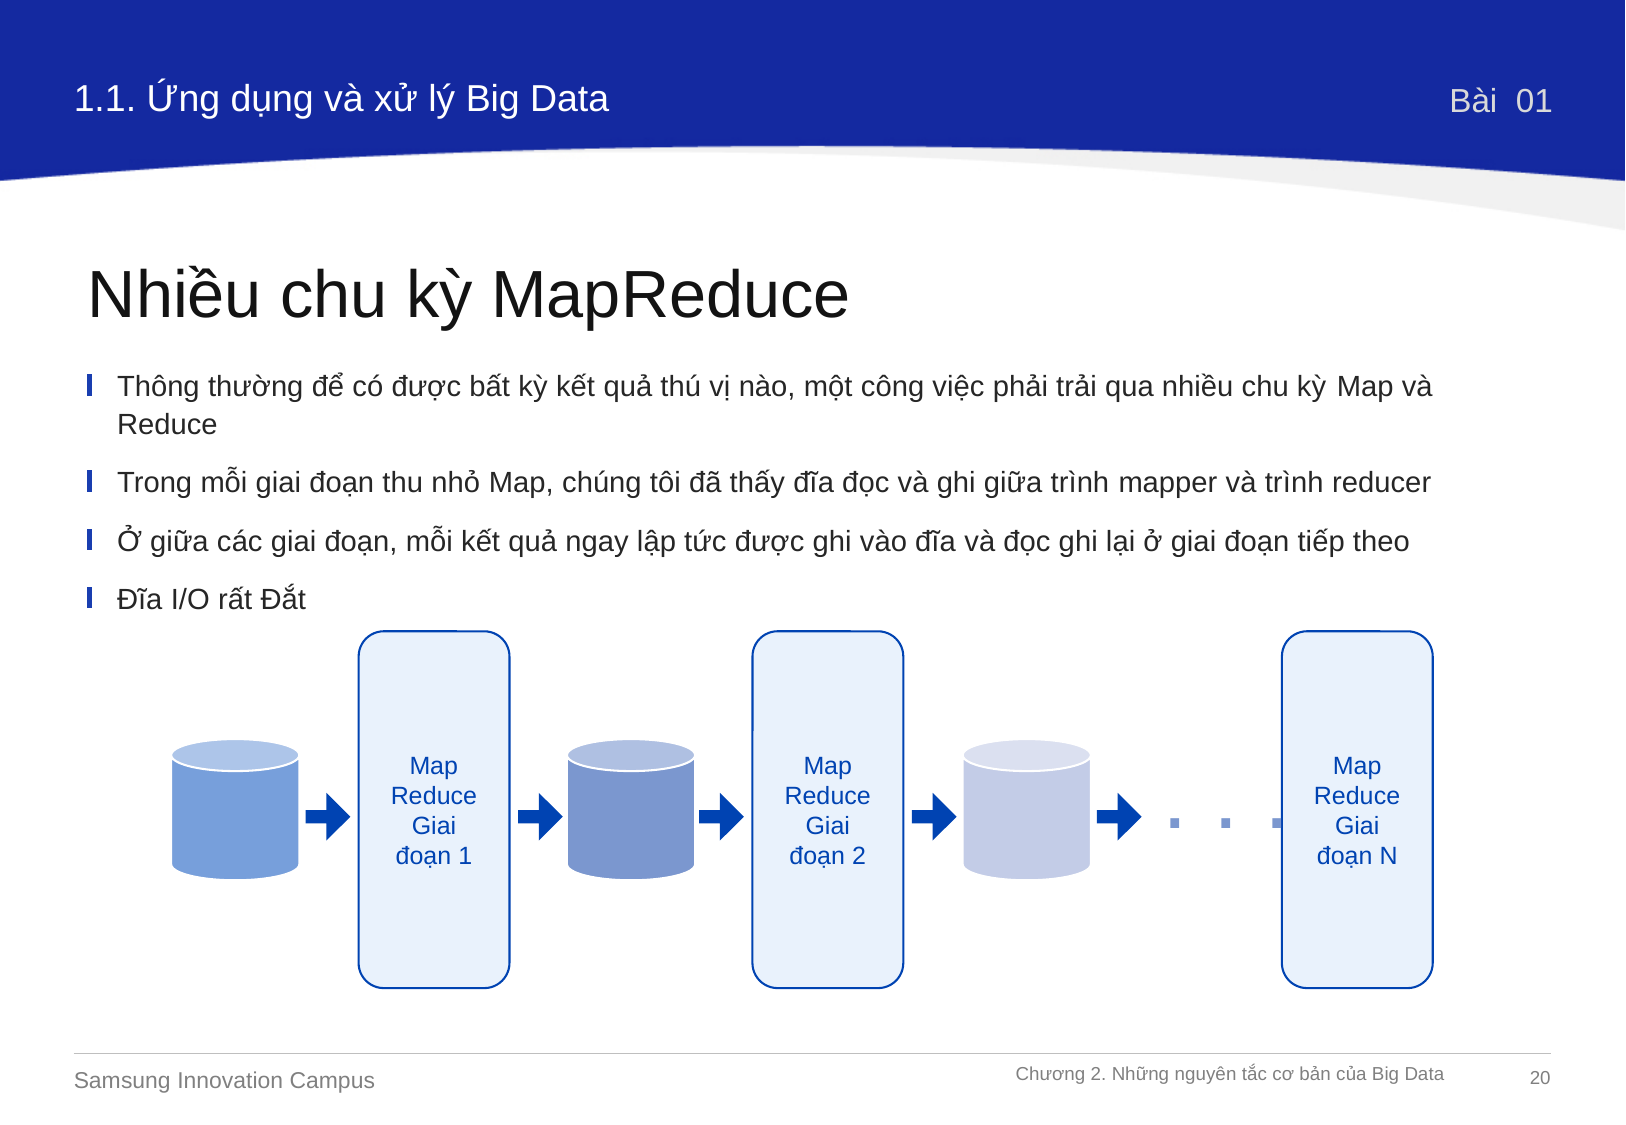

1.1. Ứng dụng và xử lý Big Data
Bài  01
Nhiều chu kỳ MapReduce
Thông thường để có được bất kỳ kết quả thú vị nào, một công việc phải trải qua nhiều chu kỳ Map và Reduce
Trong mỗi giai đoạn thu nhỏ Map, chúng tôi đã thấy đĩa đọc và ghi giữa trình mapper và trình reducer
Ở giữa các giai đoạn, mỗi kết quả ngay lập tức được ghi vào đĩa và đọc ghi lại ở giai đoạn tiếp theo
Đĩa I/O rất Đắt
Map
Reduce
Giai đoạn 1
Map
Reduce
Giai đoạn 2
Map
Reduce
Giai đoạn N
. . .